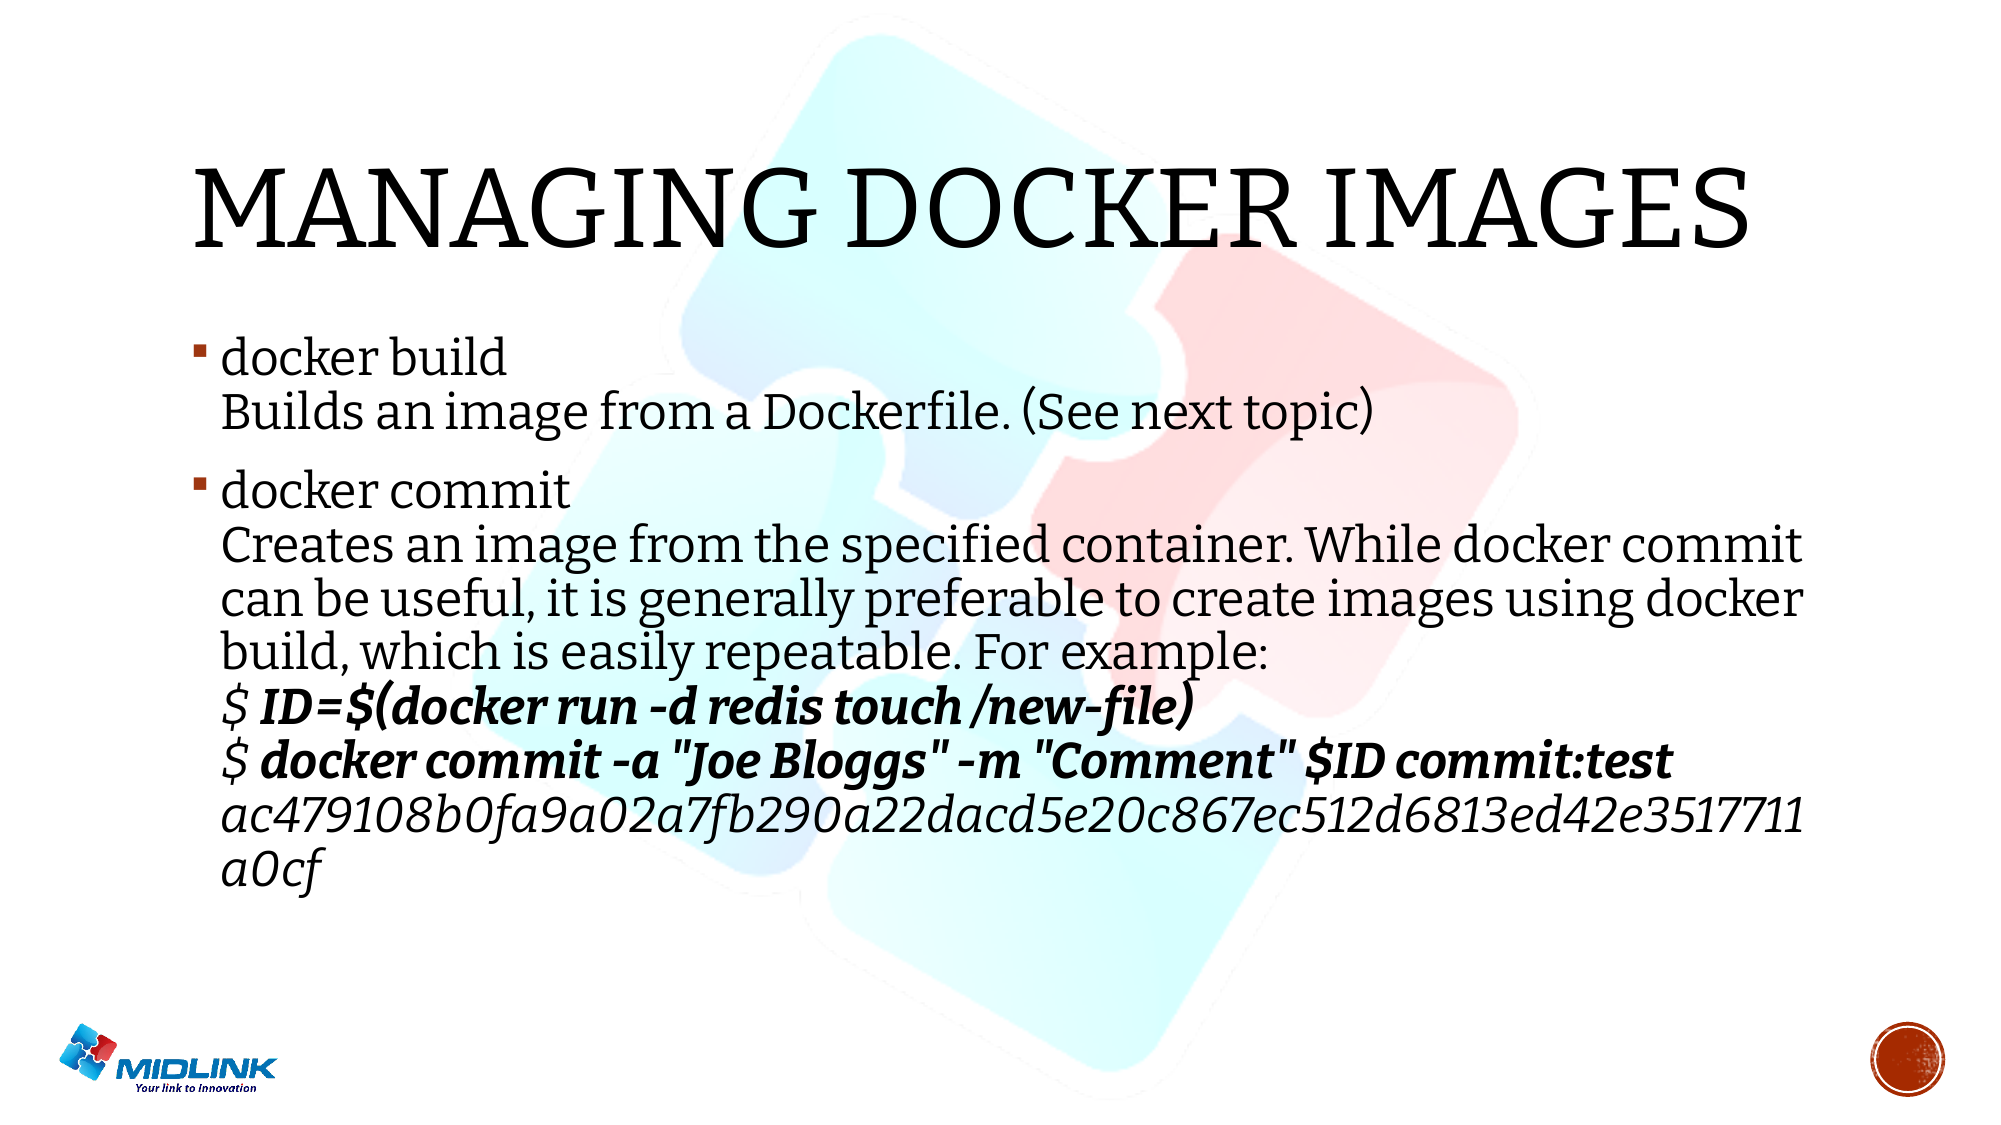

# Managing docker images
docker build
Builds an image from a Dockerfile. (See next topic)
docker commit
Creates an image from the specified container. While docker commit can be useful, it is generally preferable to create images using docker build, which is easily repeatable. For example:
$ ID=$(docker run -d redis touch /new-file)
$ docker commit -a "Joe Bloggs" -m "Comment" $ID commit:test
ac479108b0fa9a02a7fb290a22dacd5e20c867ec512d6813ed42e3517711a0cf